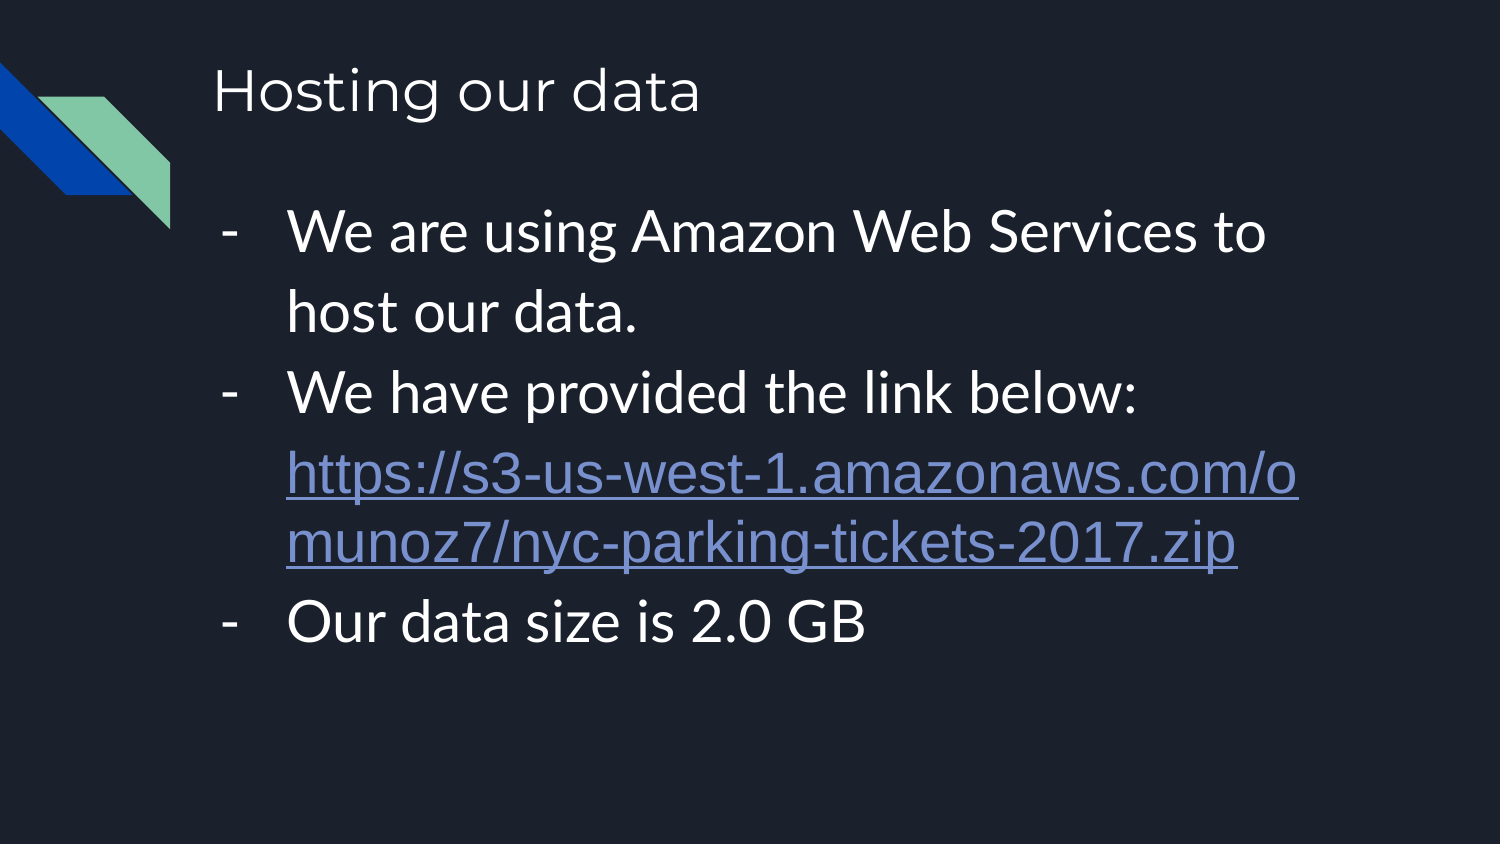

# Hosting our data
We are using Amazon Web Services to host our data.
We have provided the link below: https://s3-us-west-1.amazonaws.com/omunoz7/nyc-parking-tickets-2017.zip
Our data size is 2.0 GB